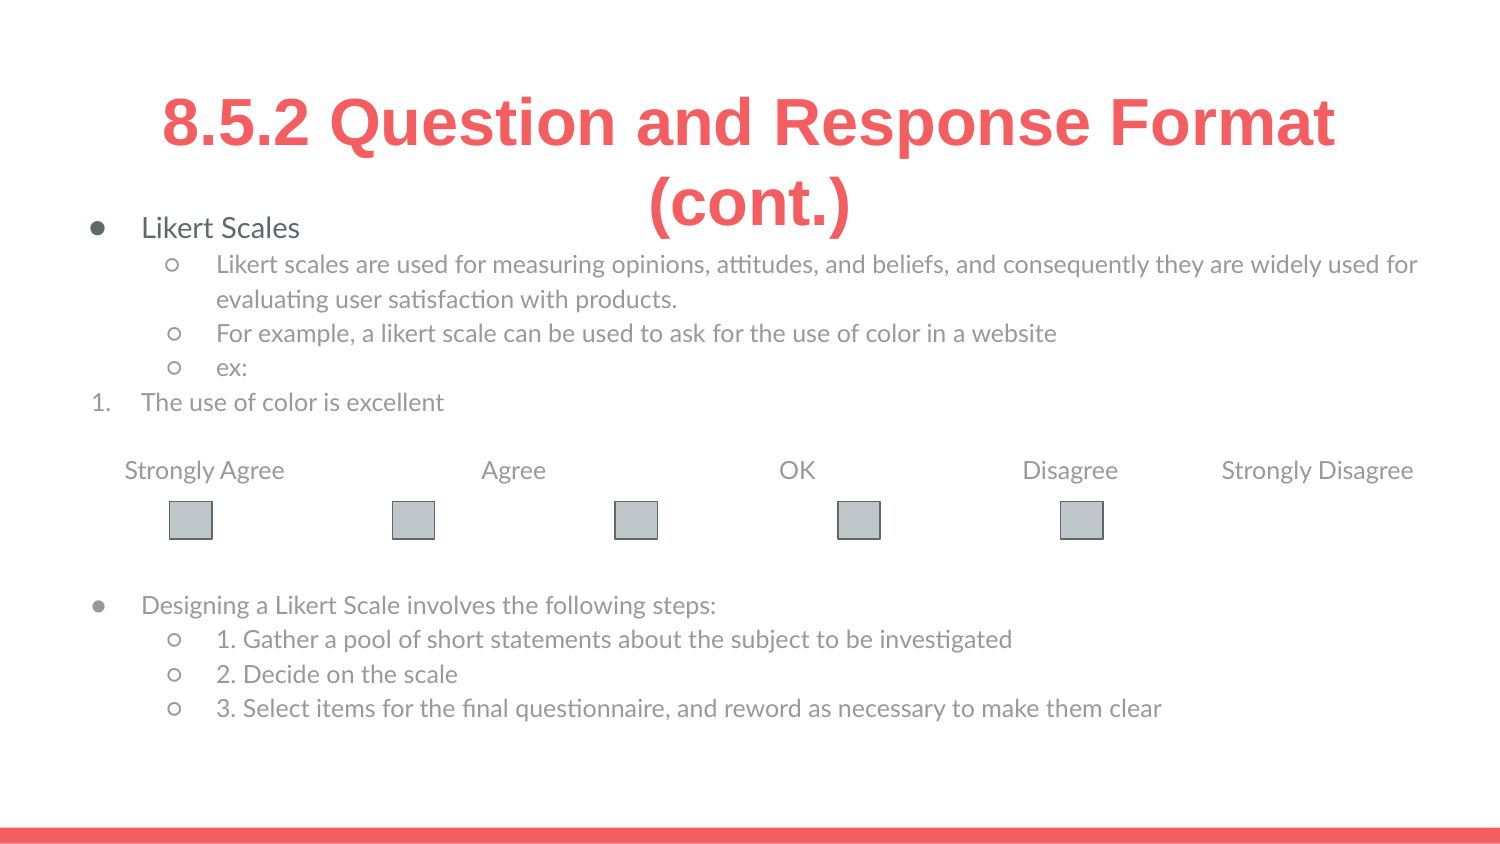

# 8.5.2 Question and Response Format (cont.)
Likert Scales
Likert scales are used for measuring opinions, attitudes, and beliefs, and consequently they are widely used for evaluating user satisfaction with products.
For example, a likert scale can be used to ask for the use of color in a website
ex:
The use of color is excellent
         Strongly Agree	                  Agree                                    OK                                Disagree                Strongly Disagree

Designing a Likert Scale involves the following steps:
1. Gather a pool of short statements about the subject to be investigated
2. Decide on the scale
3. Select items for the final questionnaire, and reword as necessary to make them clear